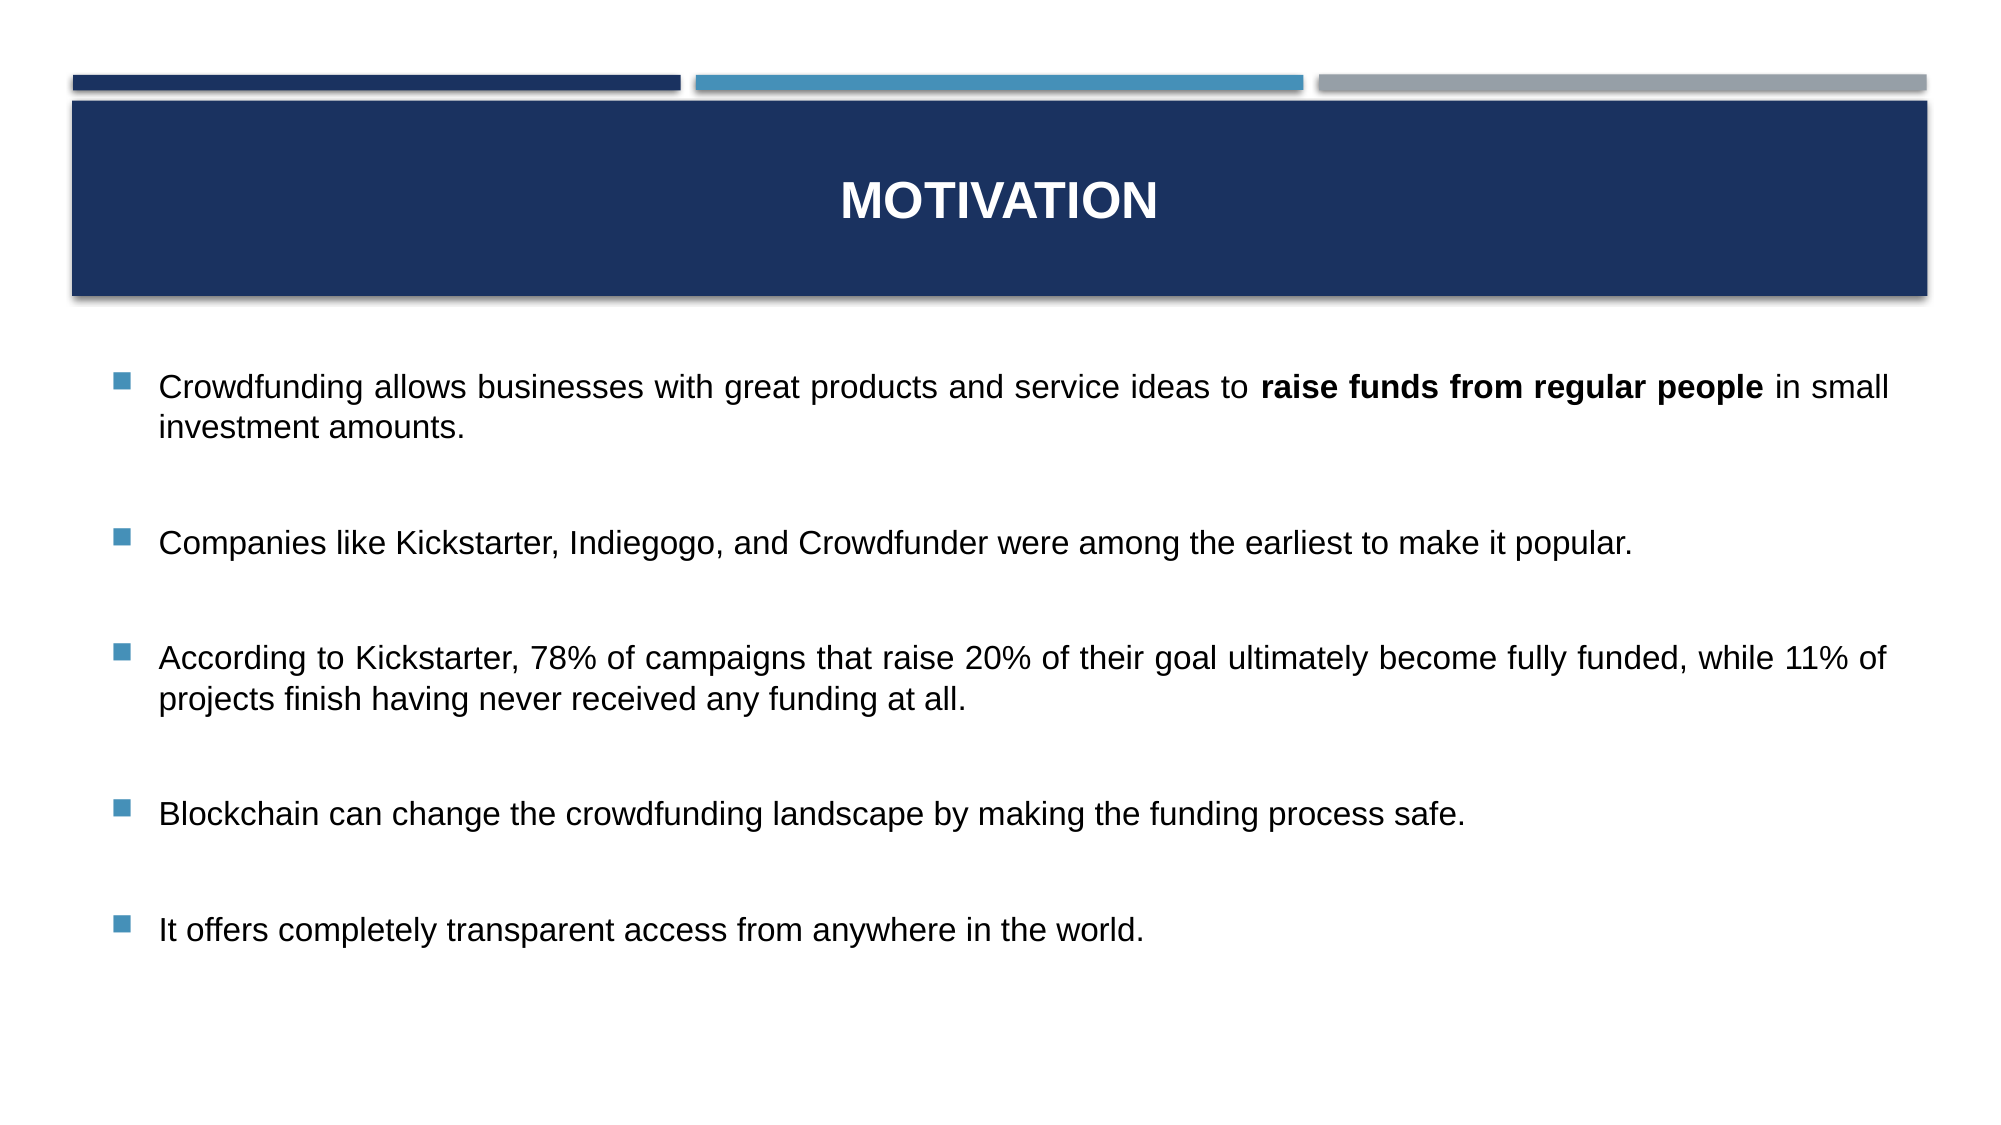

# mOTIVATION
Crowdfunding allows businesses with great products and service ideas to raise funds from regular people in small investment amounts.

Companies like Kickstarter, Indiegogo, and Crowdfunder were among the earliest to make it popular.

According to Kickstarter, 78% of campaigns that raise 20% of their goal ultimately become fully funded, while 11% of projects finish having never received any funding at all.

Blockchain can change the crowdfunding landscape by making the funding process safe.

It offers completely transparent access from anywhere in the world.